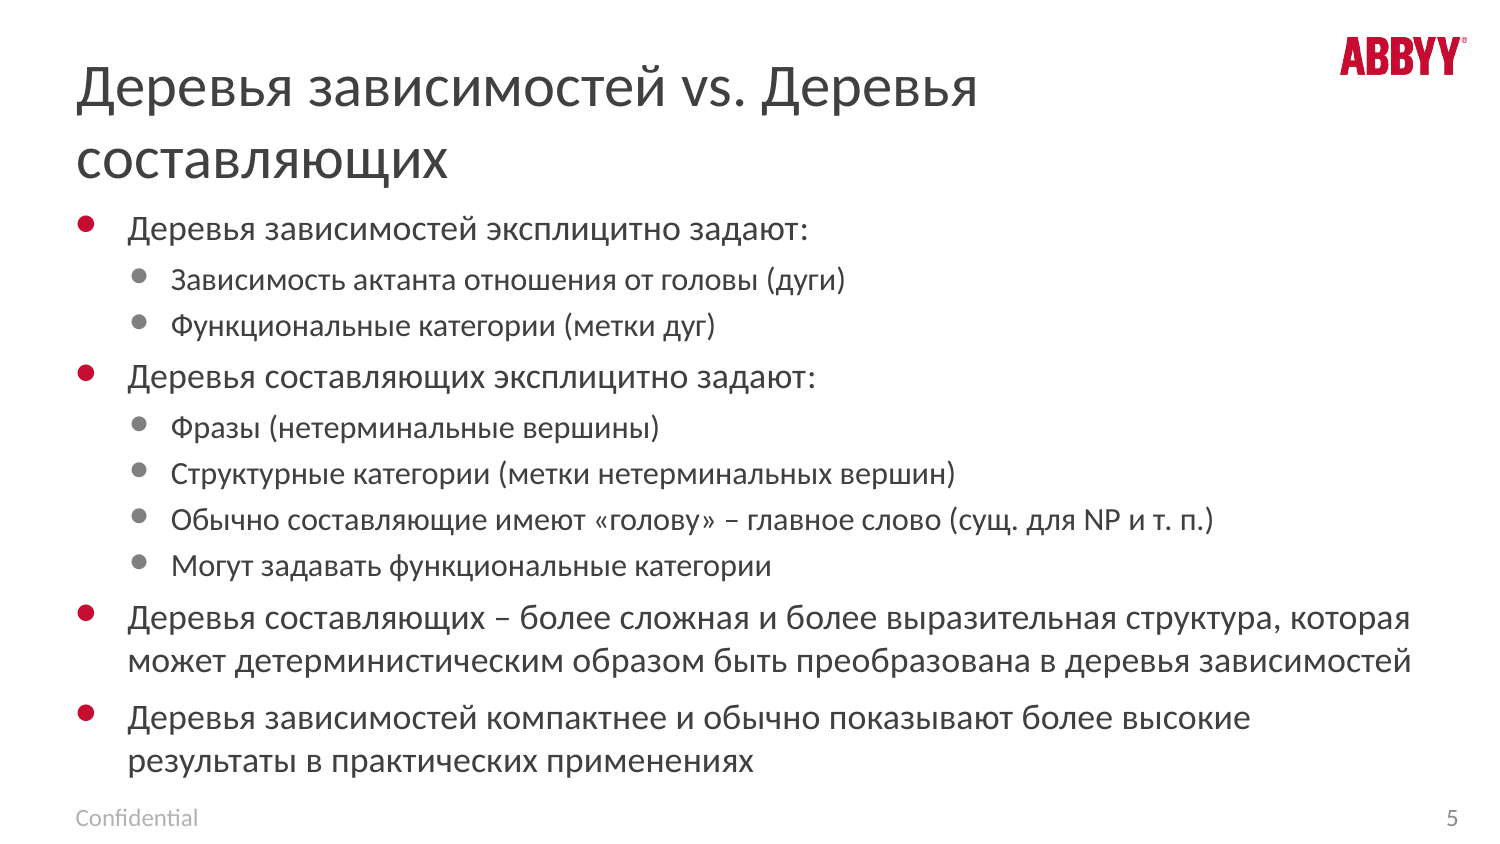

# Деревья зависимостей vs. Деревья составляющих
Деревья зависимостей эксплицитно задают:
Зависимость актанта отношения от головы (дуги)
Функциональные категории (метки дуг)
Деревья составляющих эксплицитно задают:
Фразы (нетерминальные вершины)
Структурные категории (метки нетерминальных вершин)
Обычно составляющие имеют «голову» – главное слово (сущ. для NP и т. п.)
Могут задавать функциональные категории
Деревья составляющих – более сложная и более выразительная структура, которая может детерминистическим образом быть преобразована в деревья зависимостей
Деревья зависимостей компактнее и обычно показывают более высокие результаты в практических применениях
5
Confidential